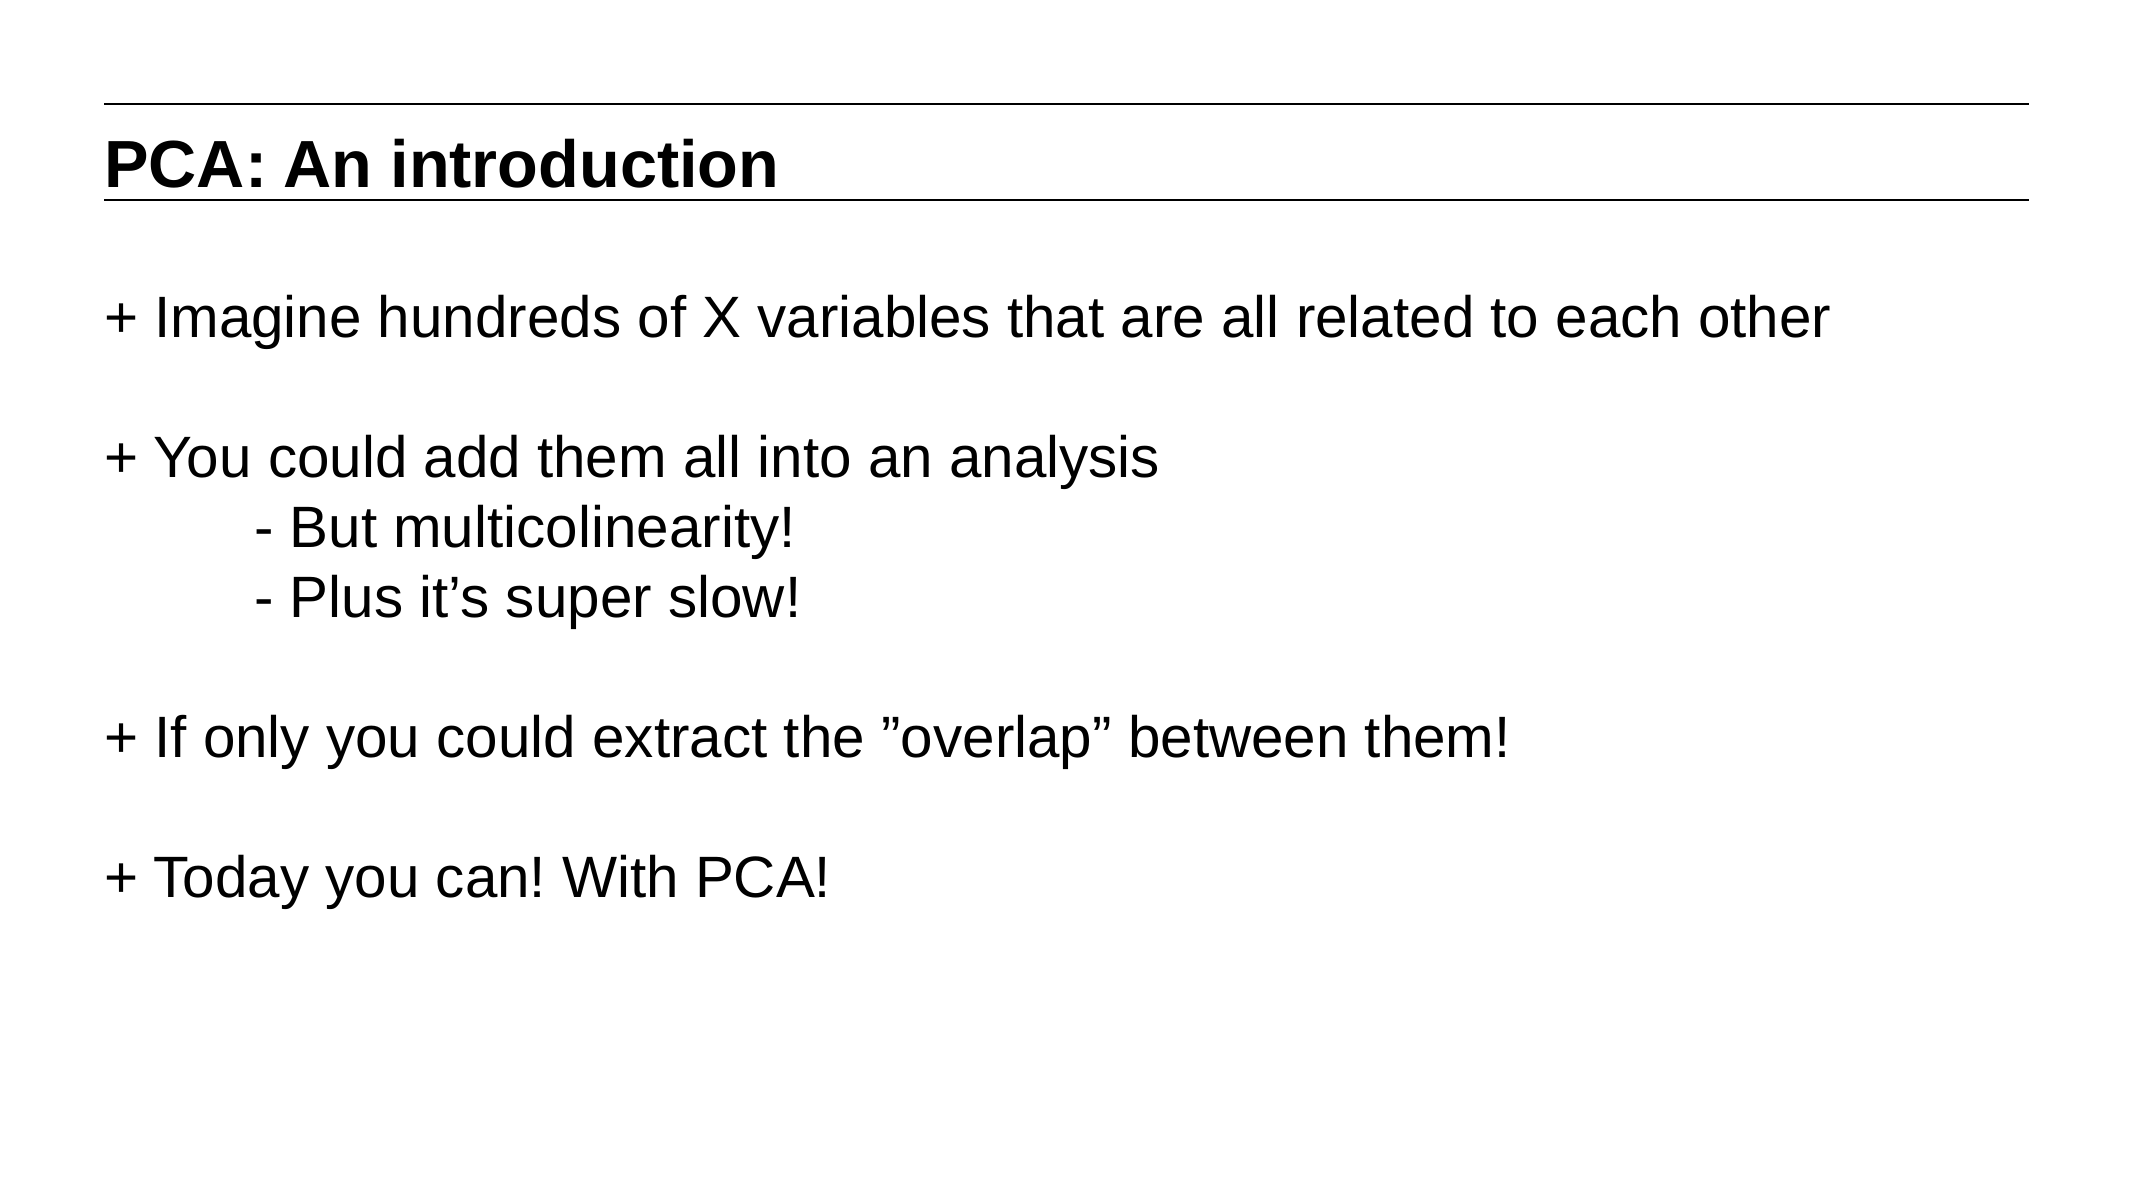

PCA: An introduction
+ Imagine hundreds of X variables that are all related to each other

+ You could add them all into an analysis
	- But multicolinearity!
	- Plus it’s super slow!

+ If only you could extract the ”overlap” between them!

+ Today you can! With PCA!